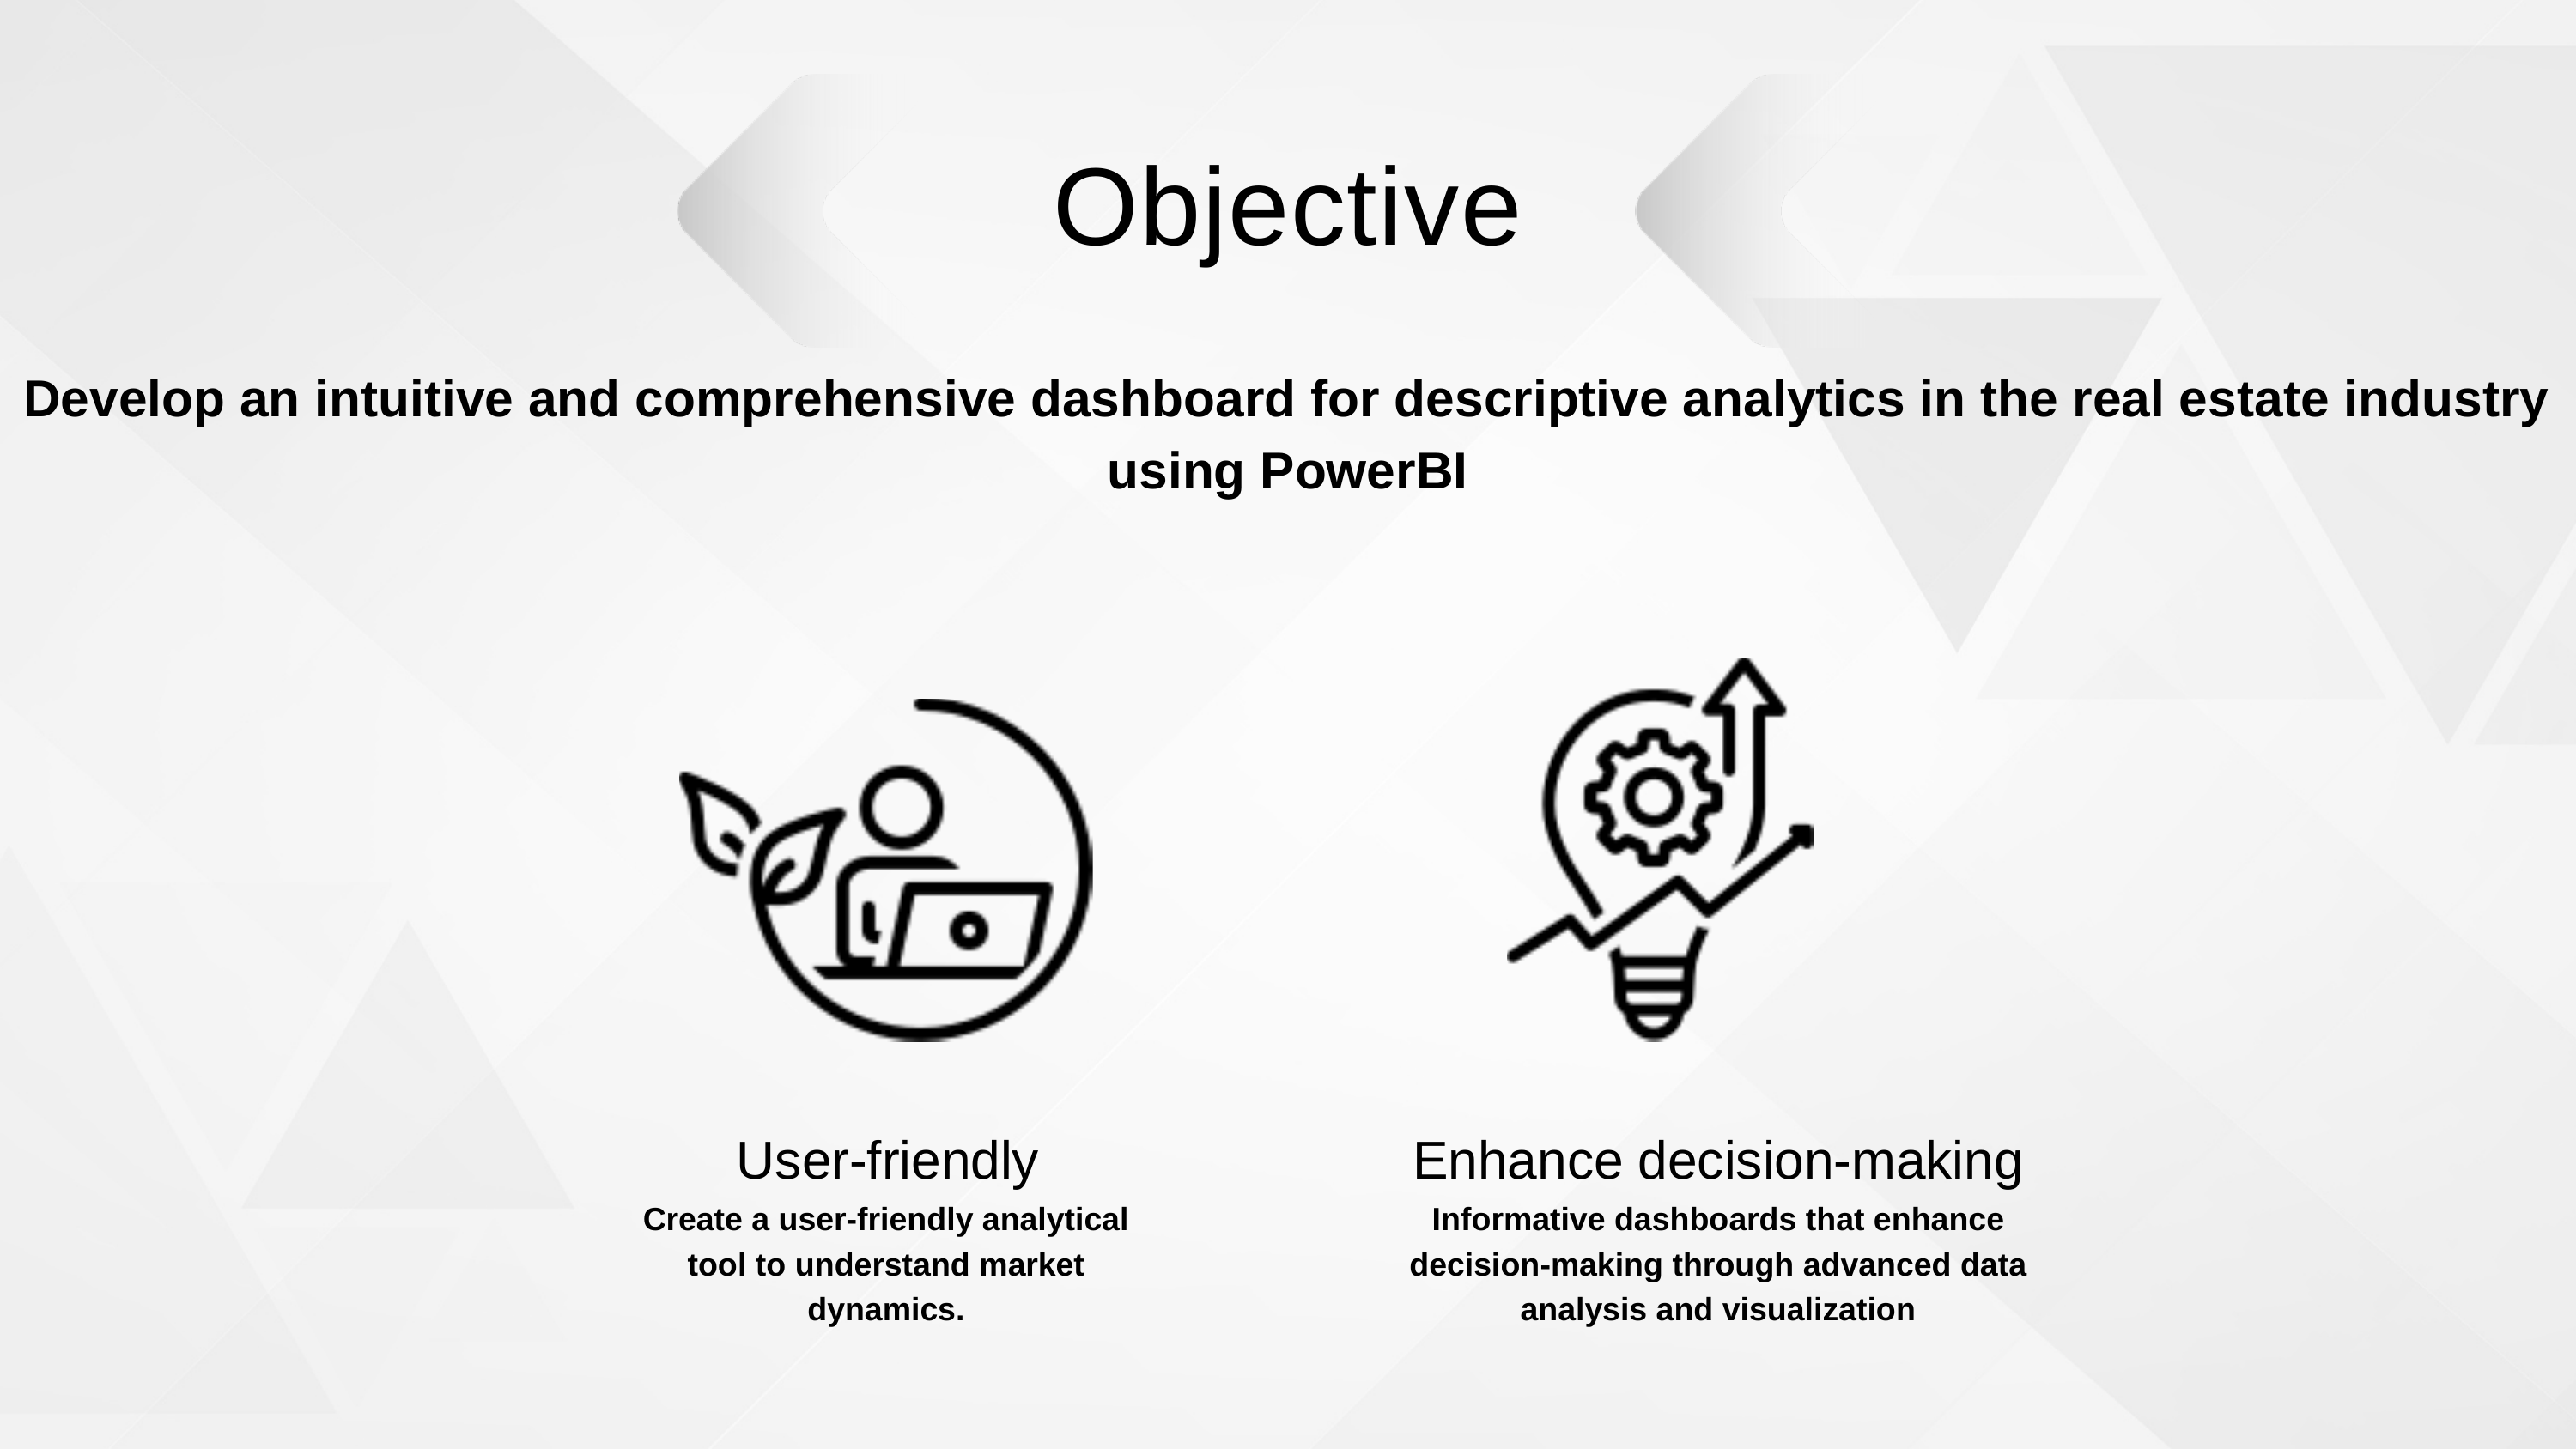

Objective
Develop an intuitive and comprehensive dashboard for descriptive analytics in the real estate industry using PowerBI

User-friendly
Enhance decision-making
Create a user-friendly analytical tool to understand market dynamics.
Informative dashboards that enhance decision-making through advanced data analysis and visualization